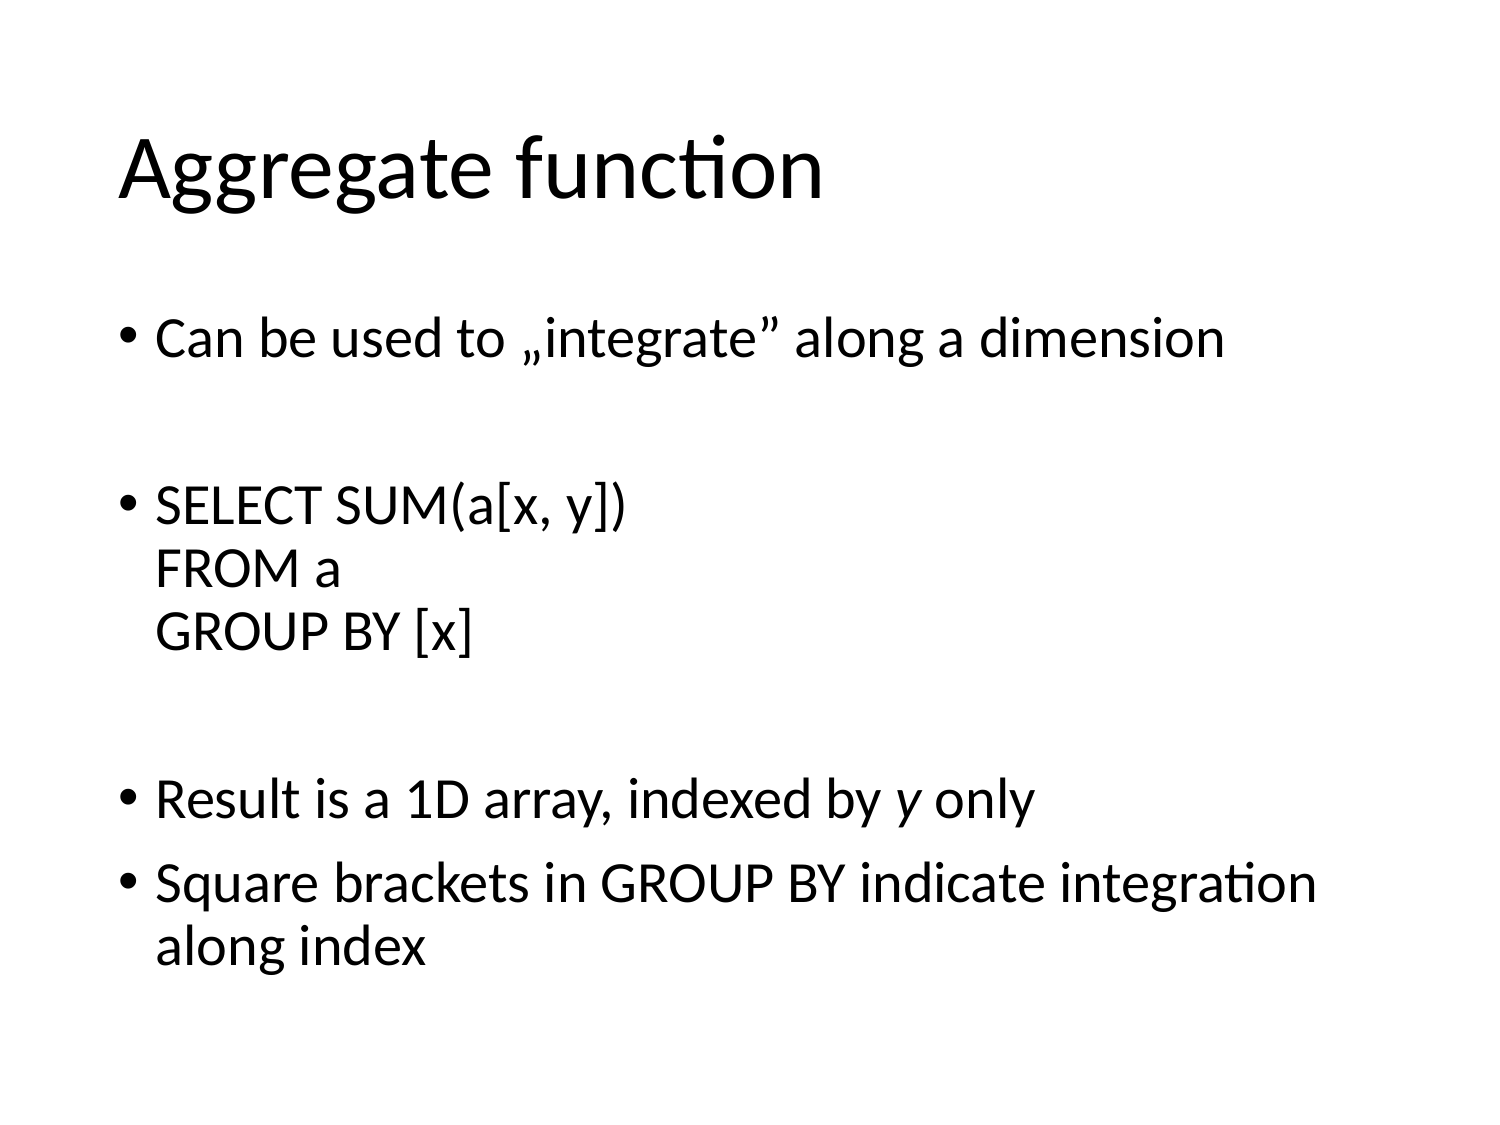

# Aggregate function
Can be used to „integrate” along a dimension

SELECT SUM(a[x, y])
FROM a
GROUP BY [x]

Result is a 1D array, indexed by y only
Square brackets in GROUP BY indicate integration along index